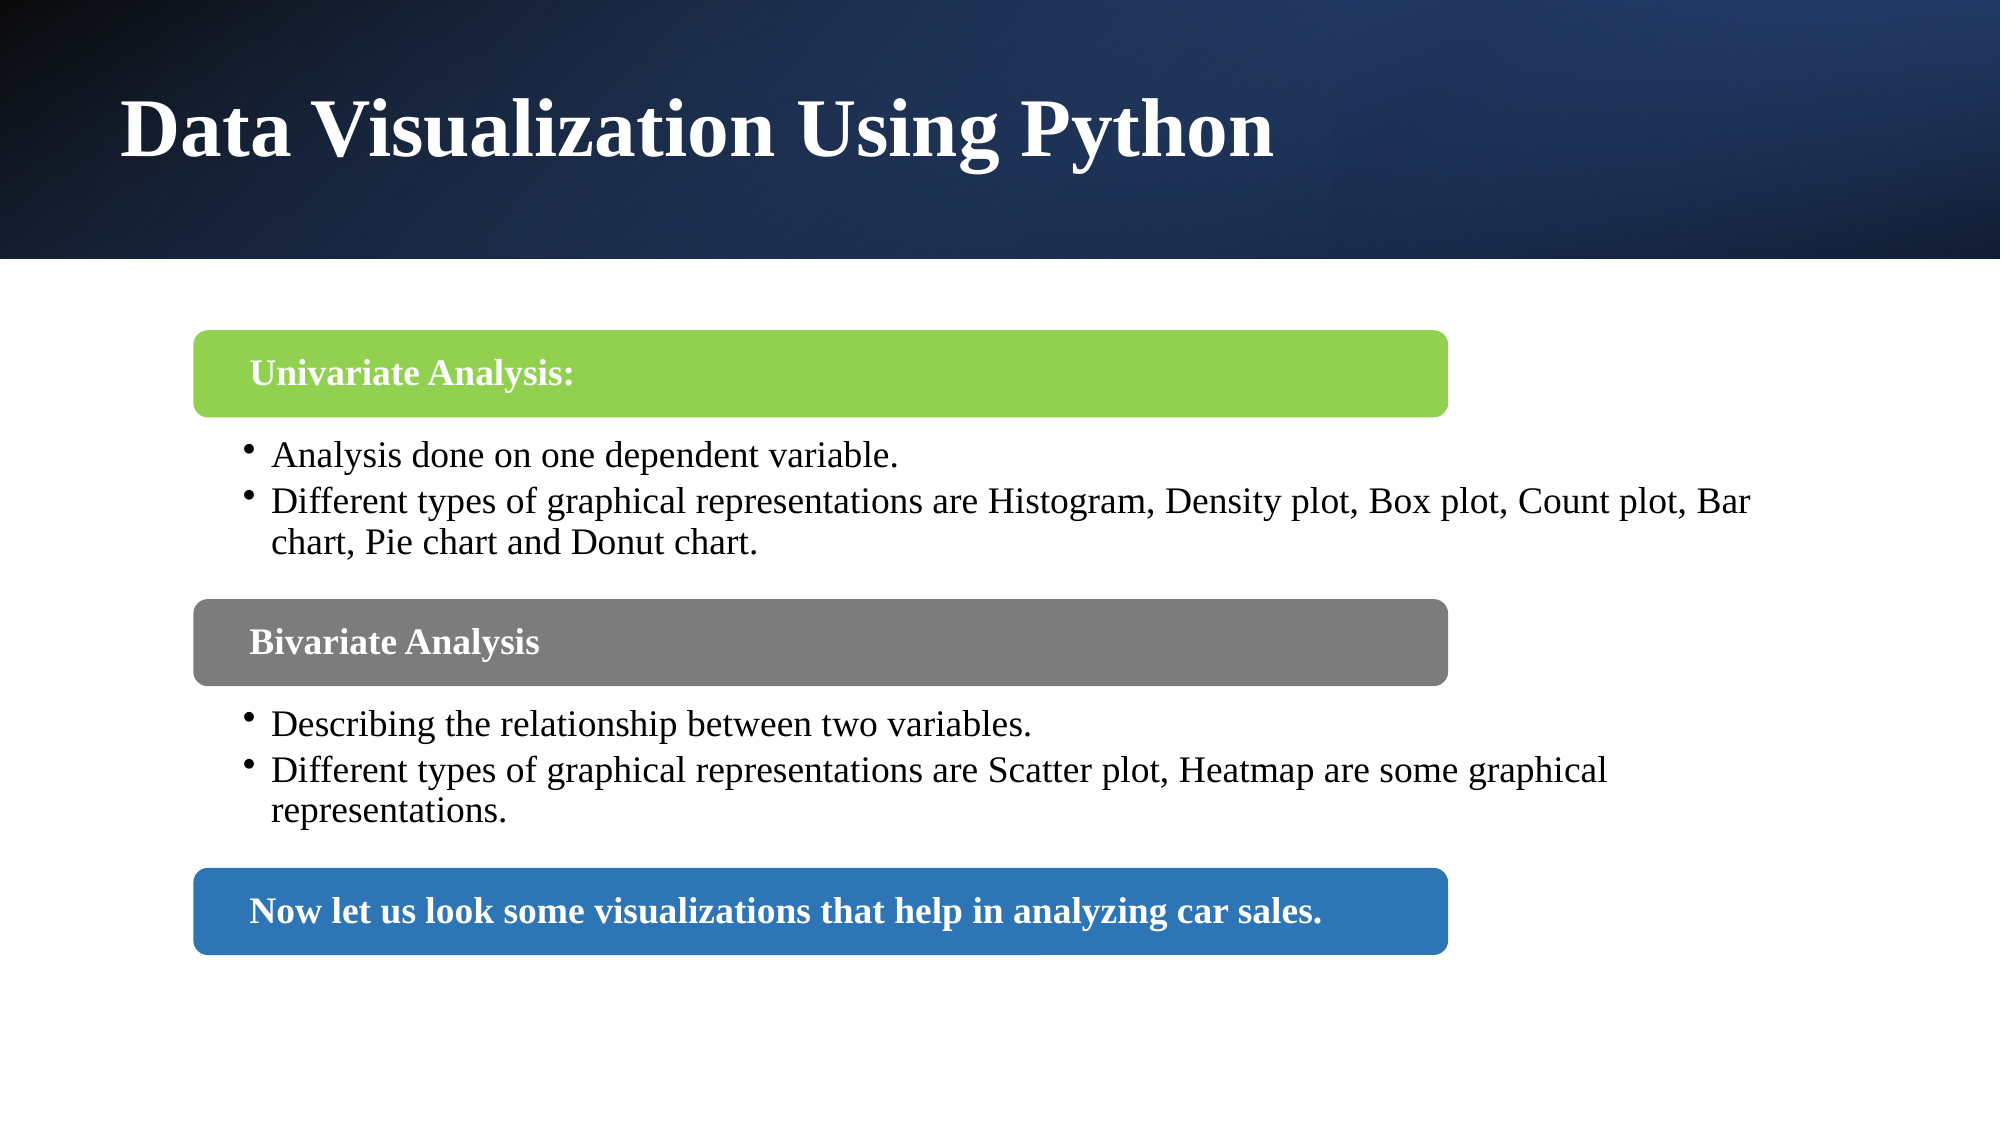

# Data Visualization Using Python
Analysis done on one dependent variable.
Different types of graphical representations are Histogram, Density plot, Box plot, Count plot, Bar chart, Pie chart and Donut chart.
Univariate Analysis:
Describing the relationship between two variables.
Different types of graphical representations are Scatter plot, Heatmap are some graphical representations.
Bivariate Analysis
Now let us look some visualizations that help in analyzing car sales.